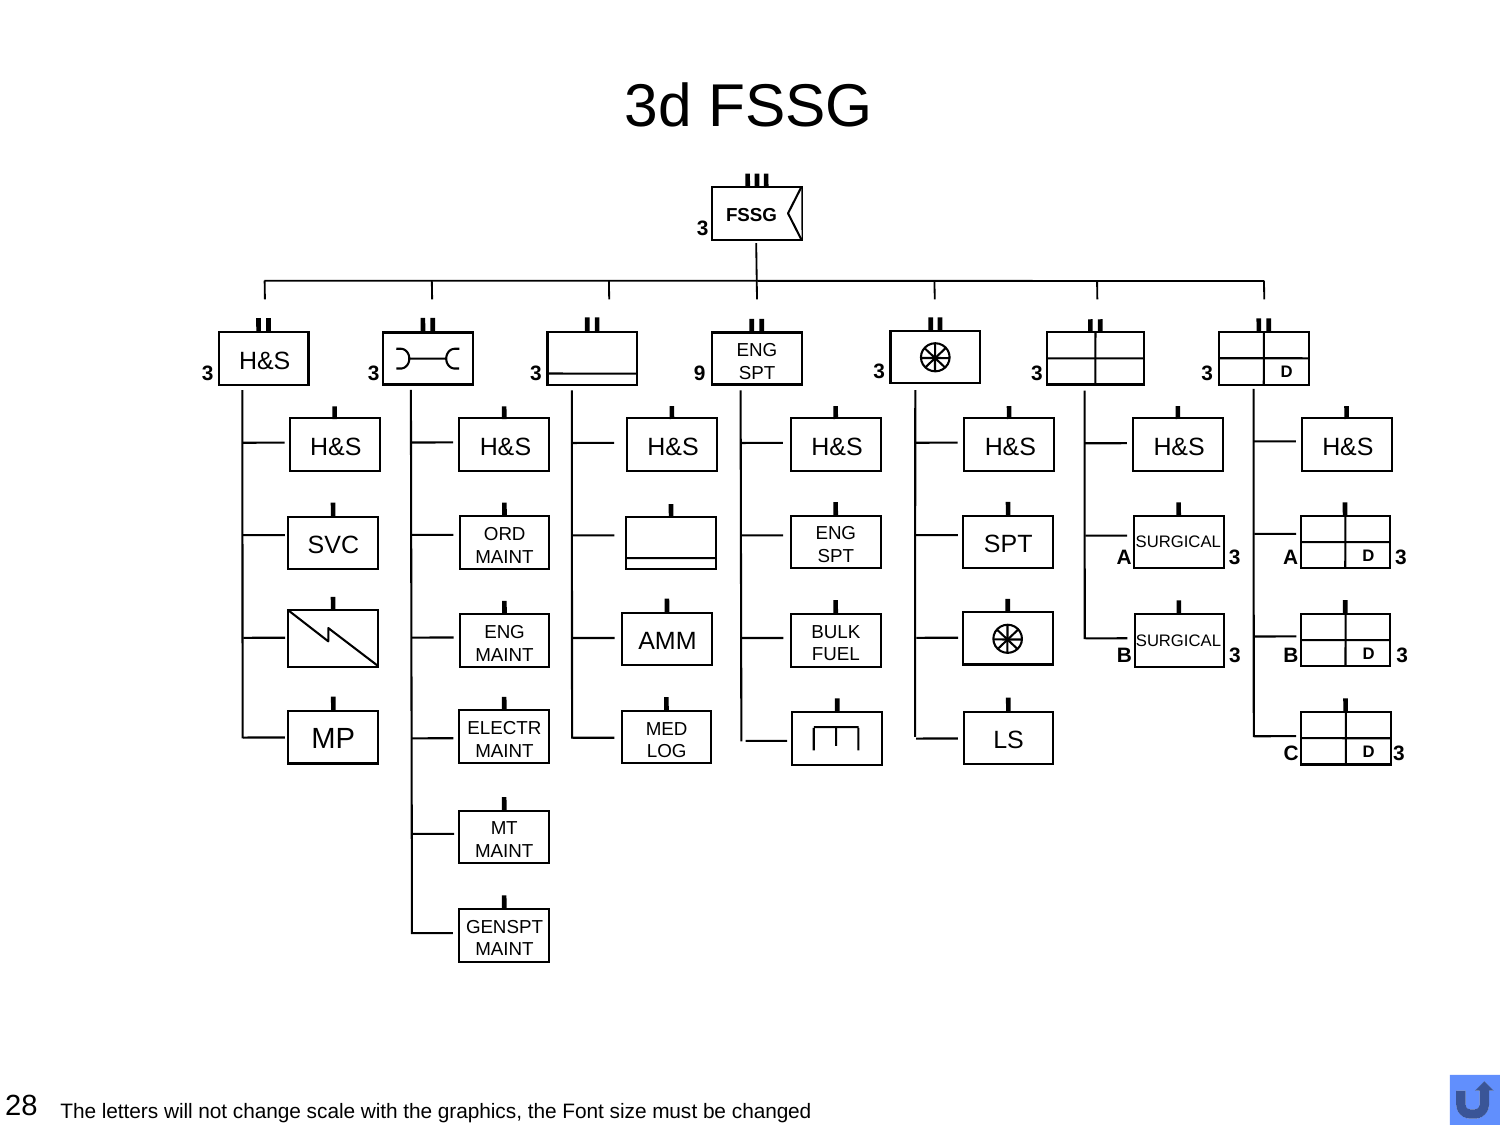

# 3d FSSG

FSSG
3

3

3

3

H&S
3

D
3

ENG
SPT
9

3

H&S

H&S

H&S

H&S

H&S

H&S

H&S

SPT

ENG
SPT

SURGICAL
A
3

D
A
3

SVC

ORD
MAINT

AMM

BULK
FUEL

D
B
3

SURGICAL
B
3

ENG
MAINT

MP

ELECTR
MAINT

MED
LOG

LS

D
C
3

MT
MAINT

GENSPT
MAINT

28

The letters will not change scale with the graphics, the Font size must be changed